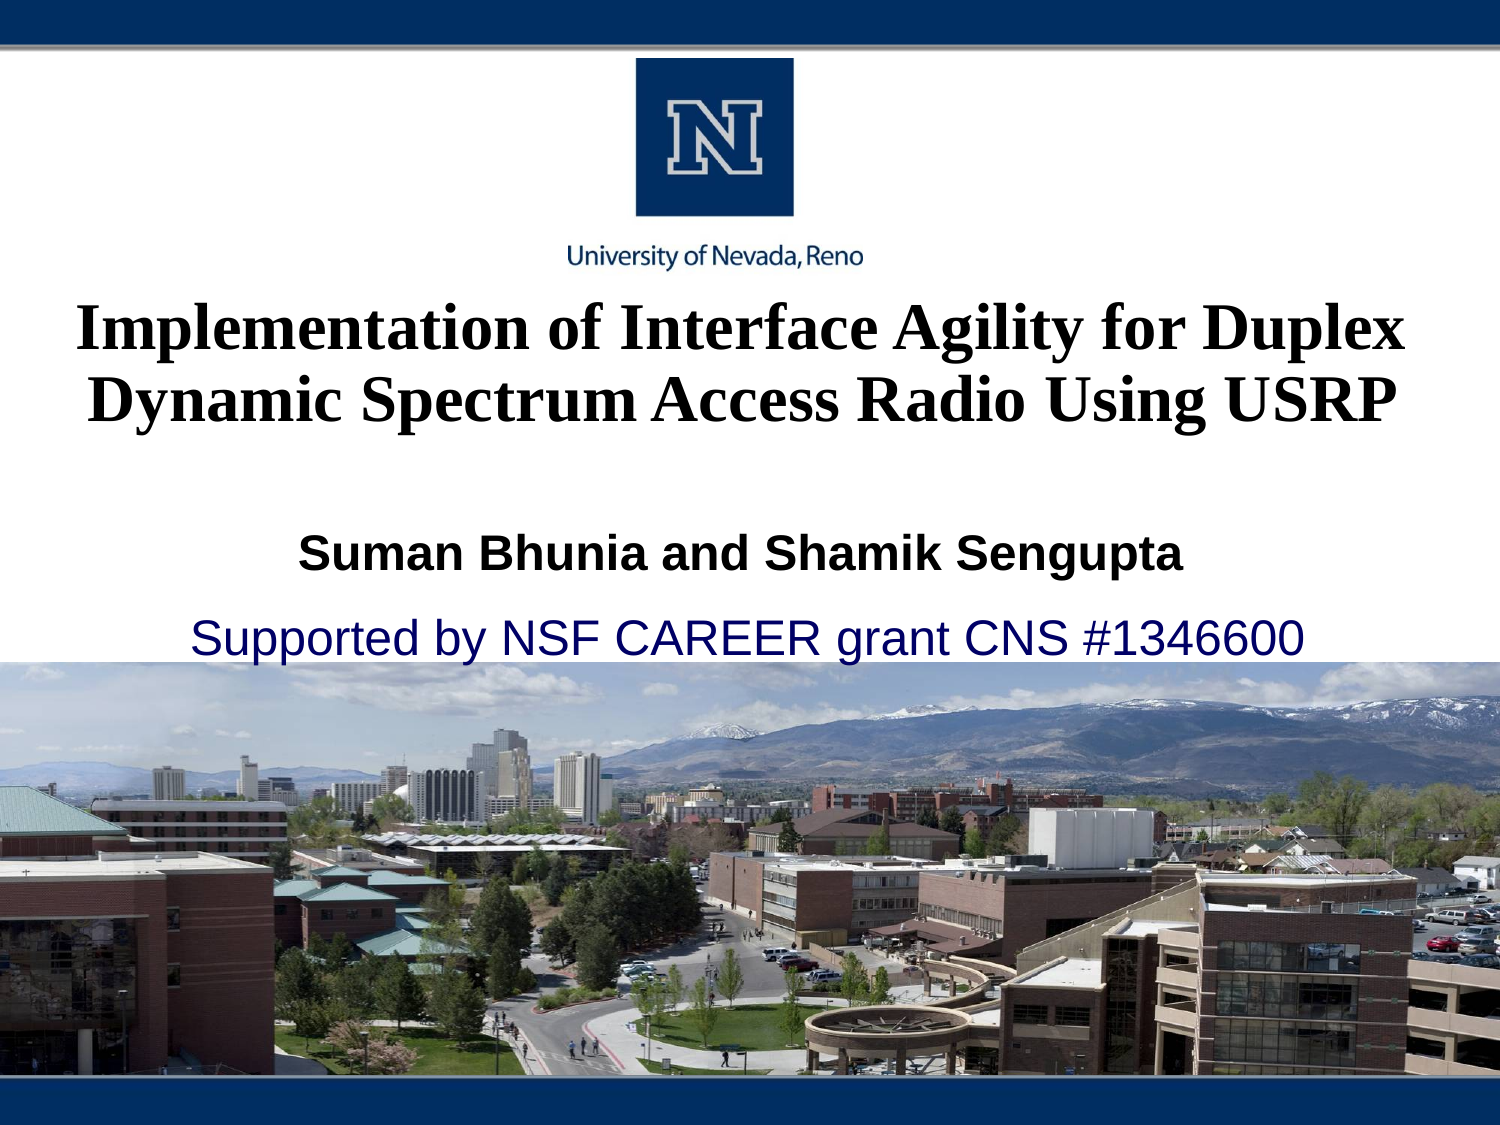

# Implementation of Interface Agility for Duplex Dynamic Spectrum Access Radio Using USRP
Suman Bhunia and Shamik Sengupta
Supported by NSF CAREER grant CNS #1346600